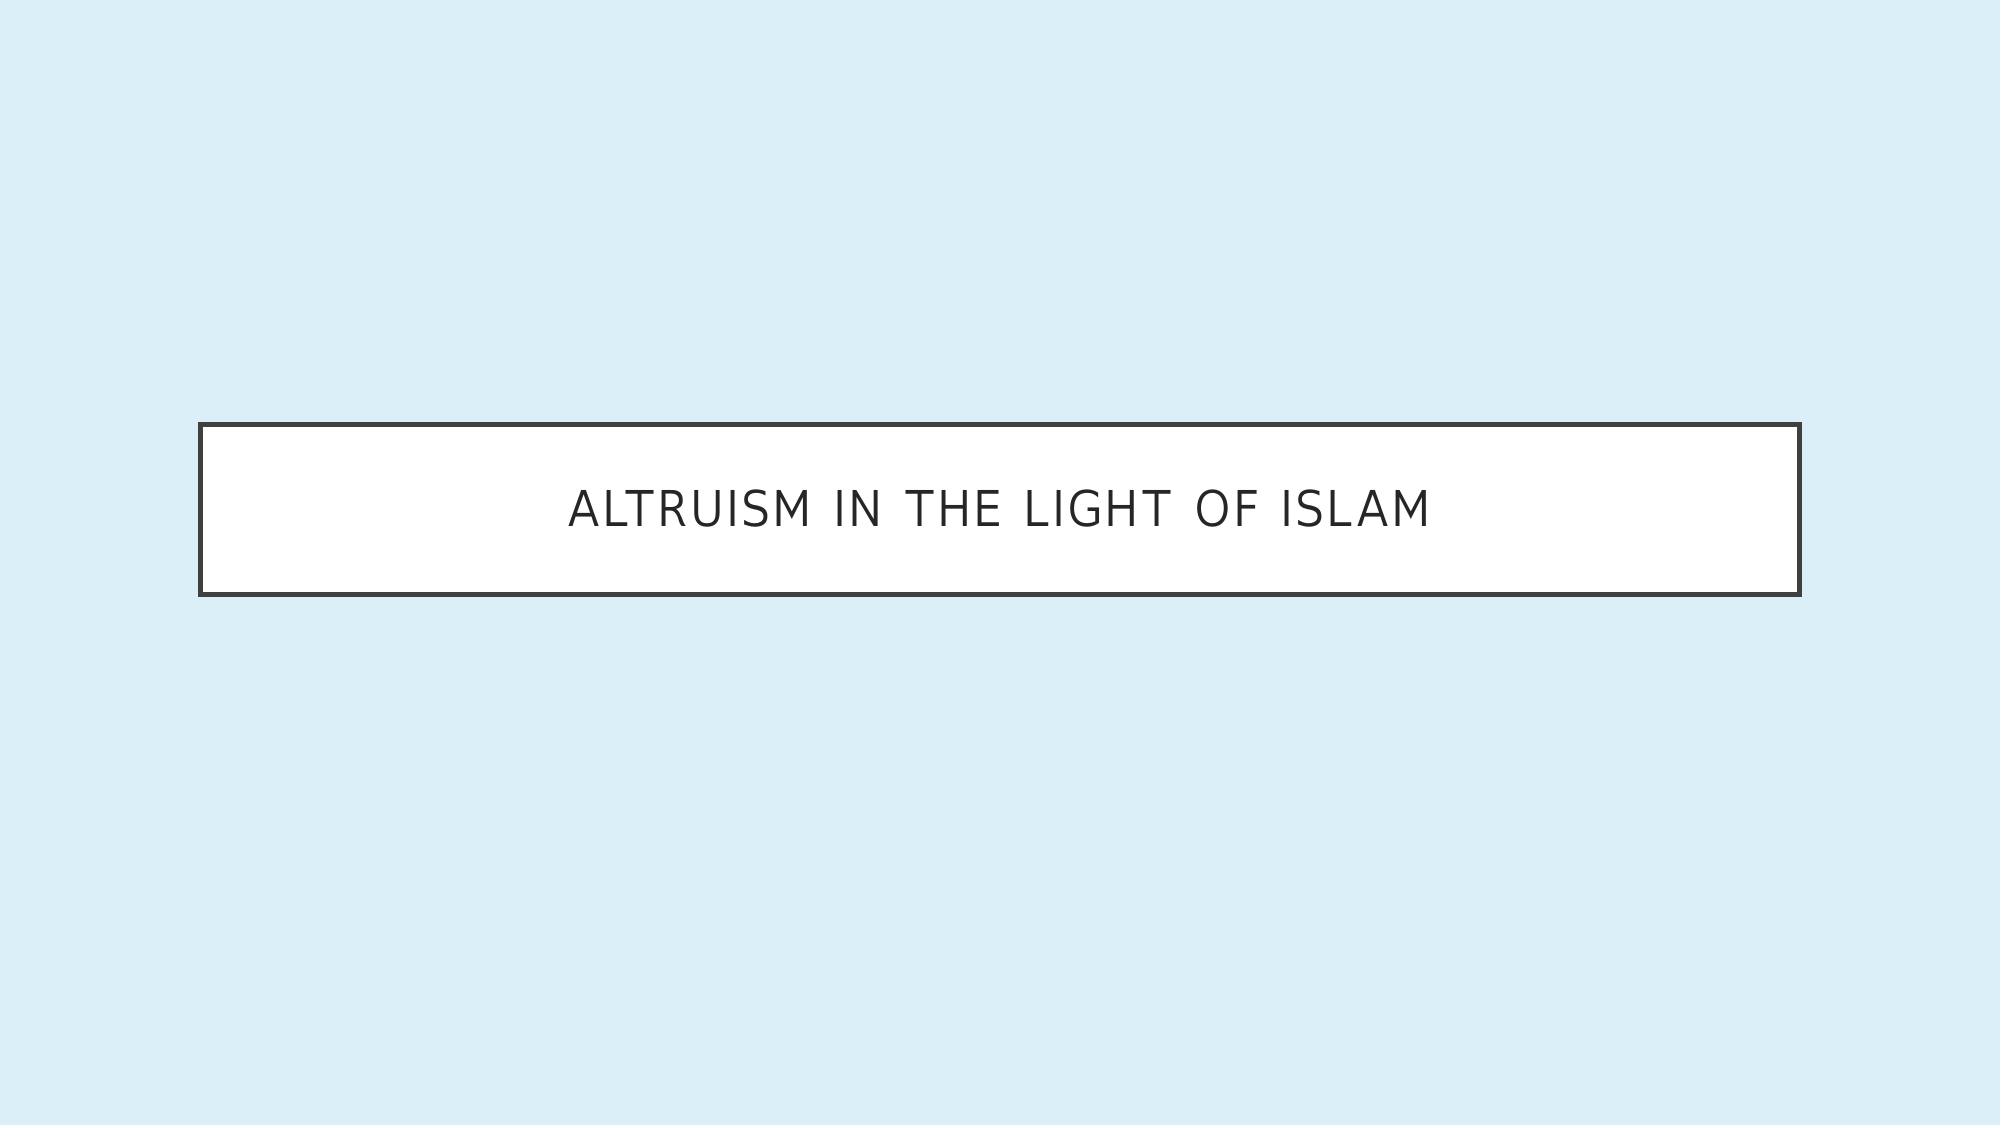

# Altruism in the light of Islam